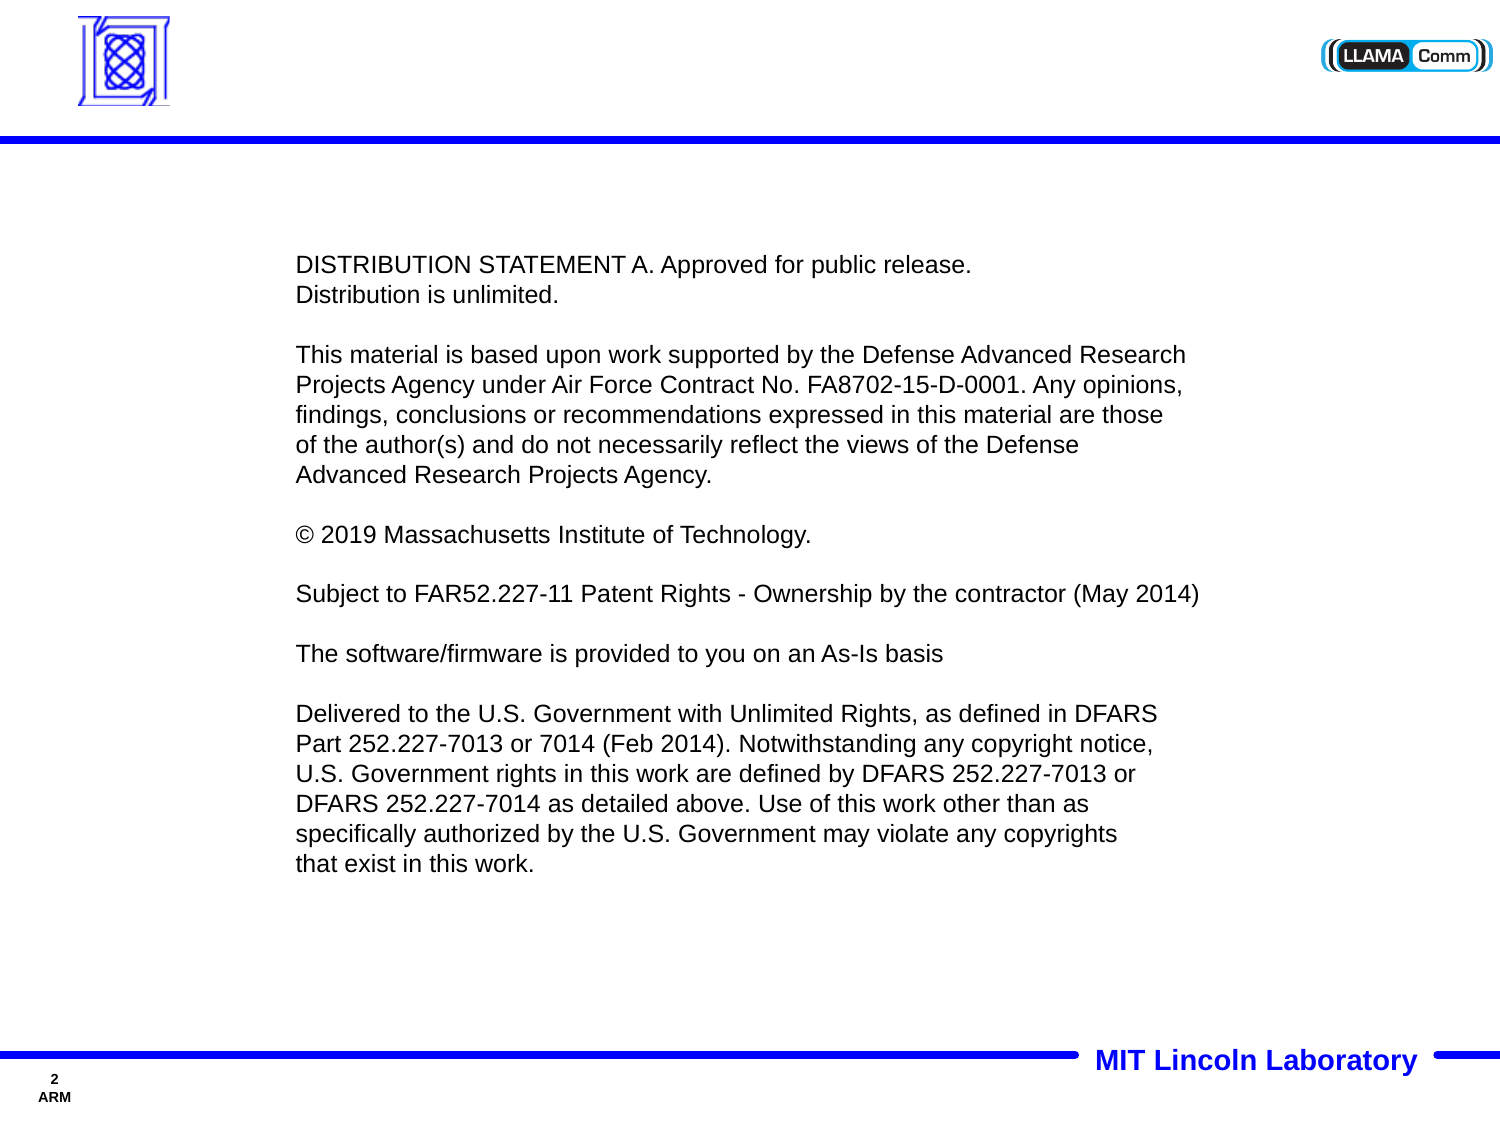

DISTRIBUTION STATEMENT A. Approved for public release.
Distribution is unlimited.

This material is based upon work supported by the Defense Advanced Research
Projects Agency under Air Force Contract No. FA8702-15-D-0001. Any opinions,
findings, conclusions or recommendations expressed in this material are those
of the author(s) and do not necessarily reflect the views of the Defense
Advanced Research Projects Agency.

© 2019 Massachusetts Institute of Technology.

Subject to FAR52.227-11 Patent Rights - Ownership by the contractor (May 2014)

The software/firmware is provided to you on an As-Is basis

Delivered to the U.S. Government with Unlimited Rights, as defined in DFARS
Part 252.227-7013 or 7014 (Feb 2014). Notwithstanding any copyright notice,
U.S. Government rights in this work are defined by DFARS 252.227-7013 or
DFARS 252.227-7014 as detailed above. Use of this work other than as
specifically authorized by the U.S. Government may violate any copyrights
that exist in this work.